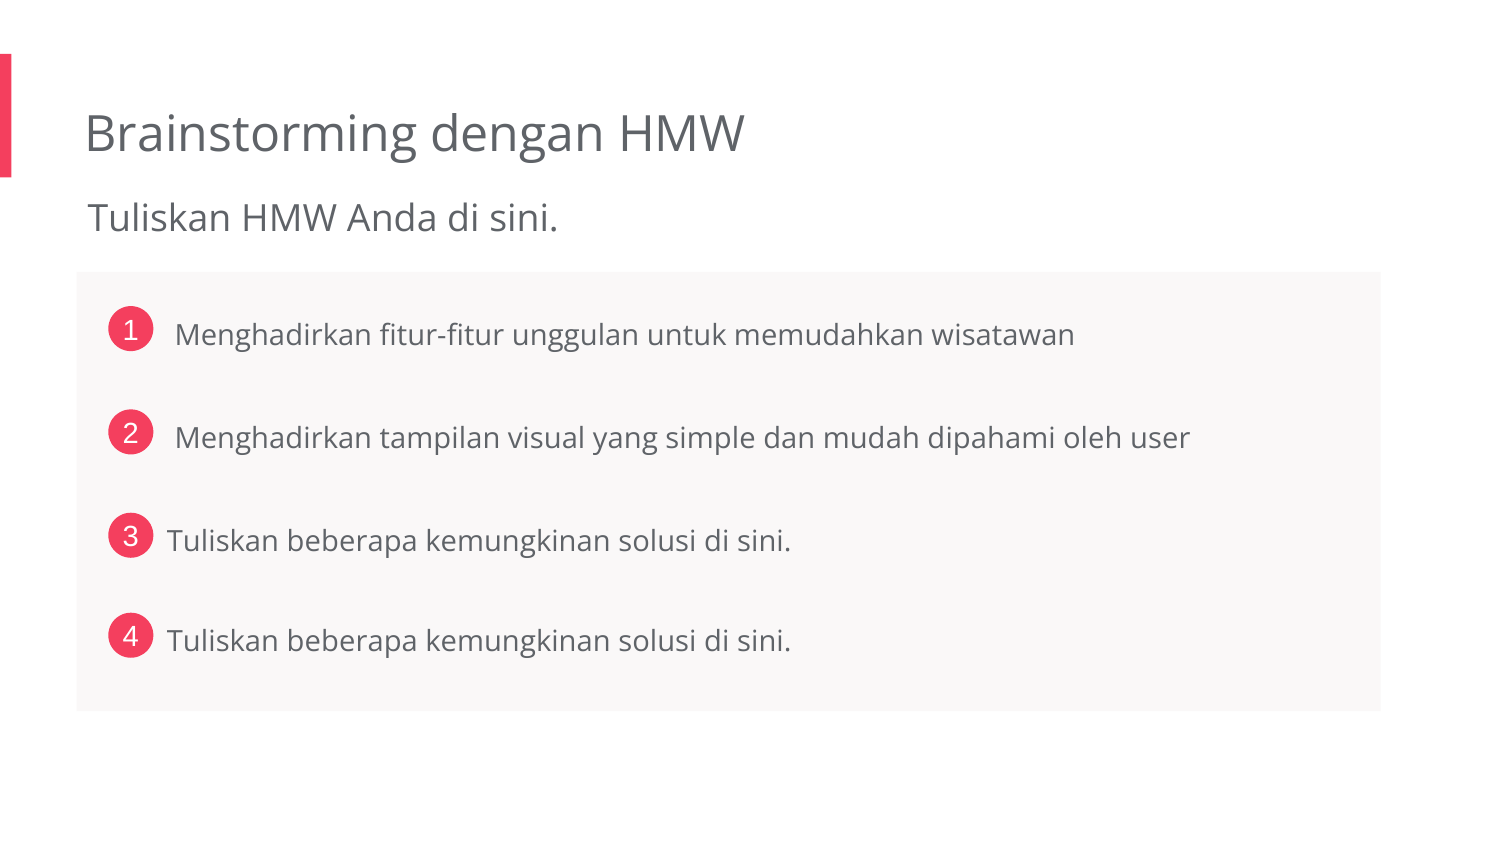

Brainstorming dengan HMW
Tuliskan HMW Anda di sini.

Menghadirkan fitur-fitur unggulan untuk memudahkan wisatawan
1
Menghadirkan tampilan visual yang simple dan mudah dipahami oleh user
2
Tuliskan beberapa kemungkinan solusi di sini.
3
Tuliskan beberapa kemungkinan solusi di sini.

4